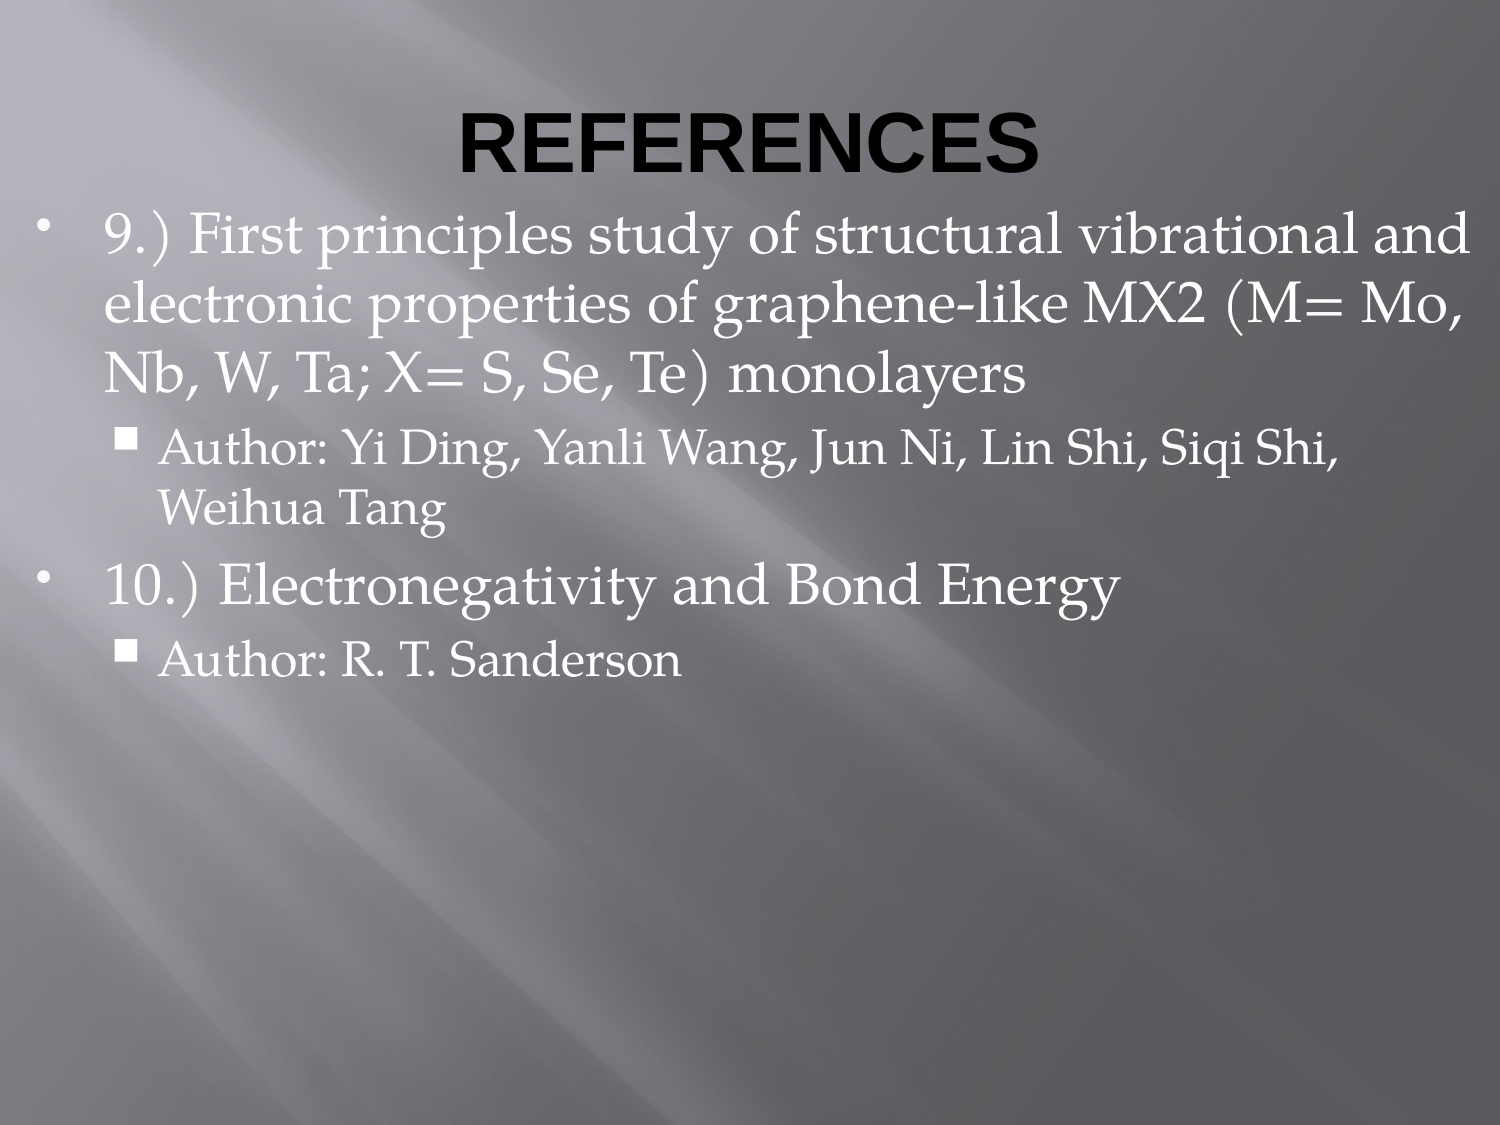

# REFERENCES
9.) First principles study of structural vibrational and electronic properties of graphene-like MX2 (M= Mo, Nb, W, Ta; X= S, Se, Te) monolayers
Author: Yi Ding, Yanli Wang, Jun Ni, Lin Shi, Siqi Shi, Weihua Tang
10.) Electronegativity and Bond Energy
Author: R. T. Sanderson